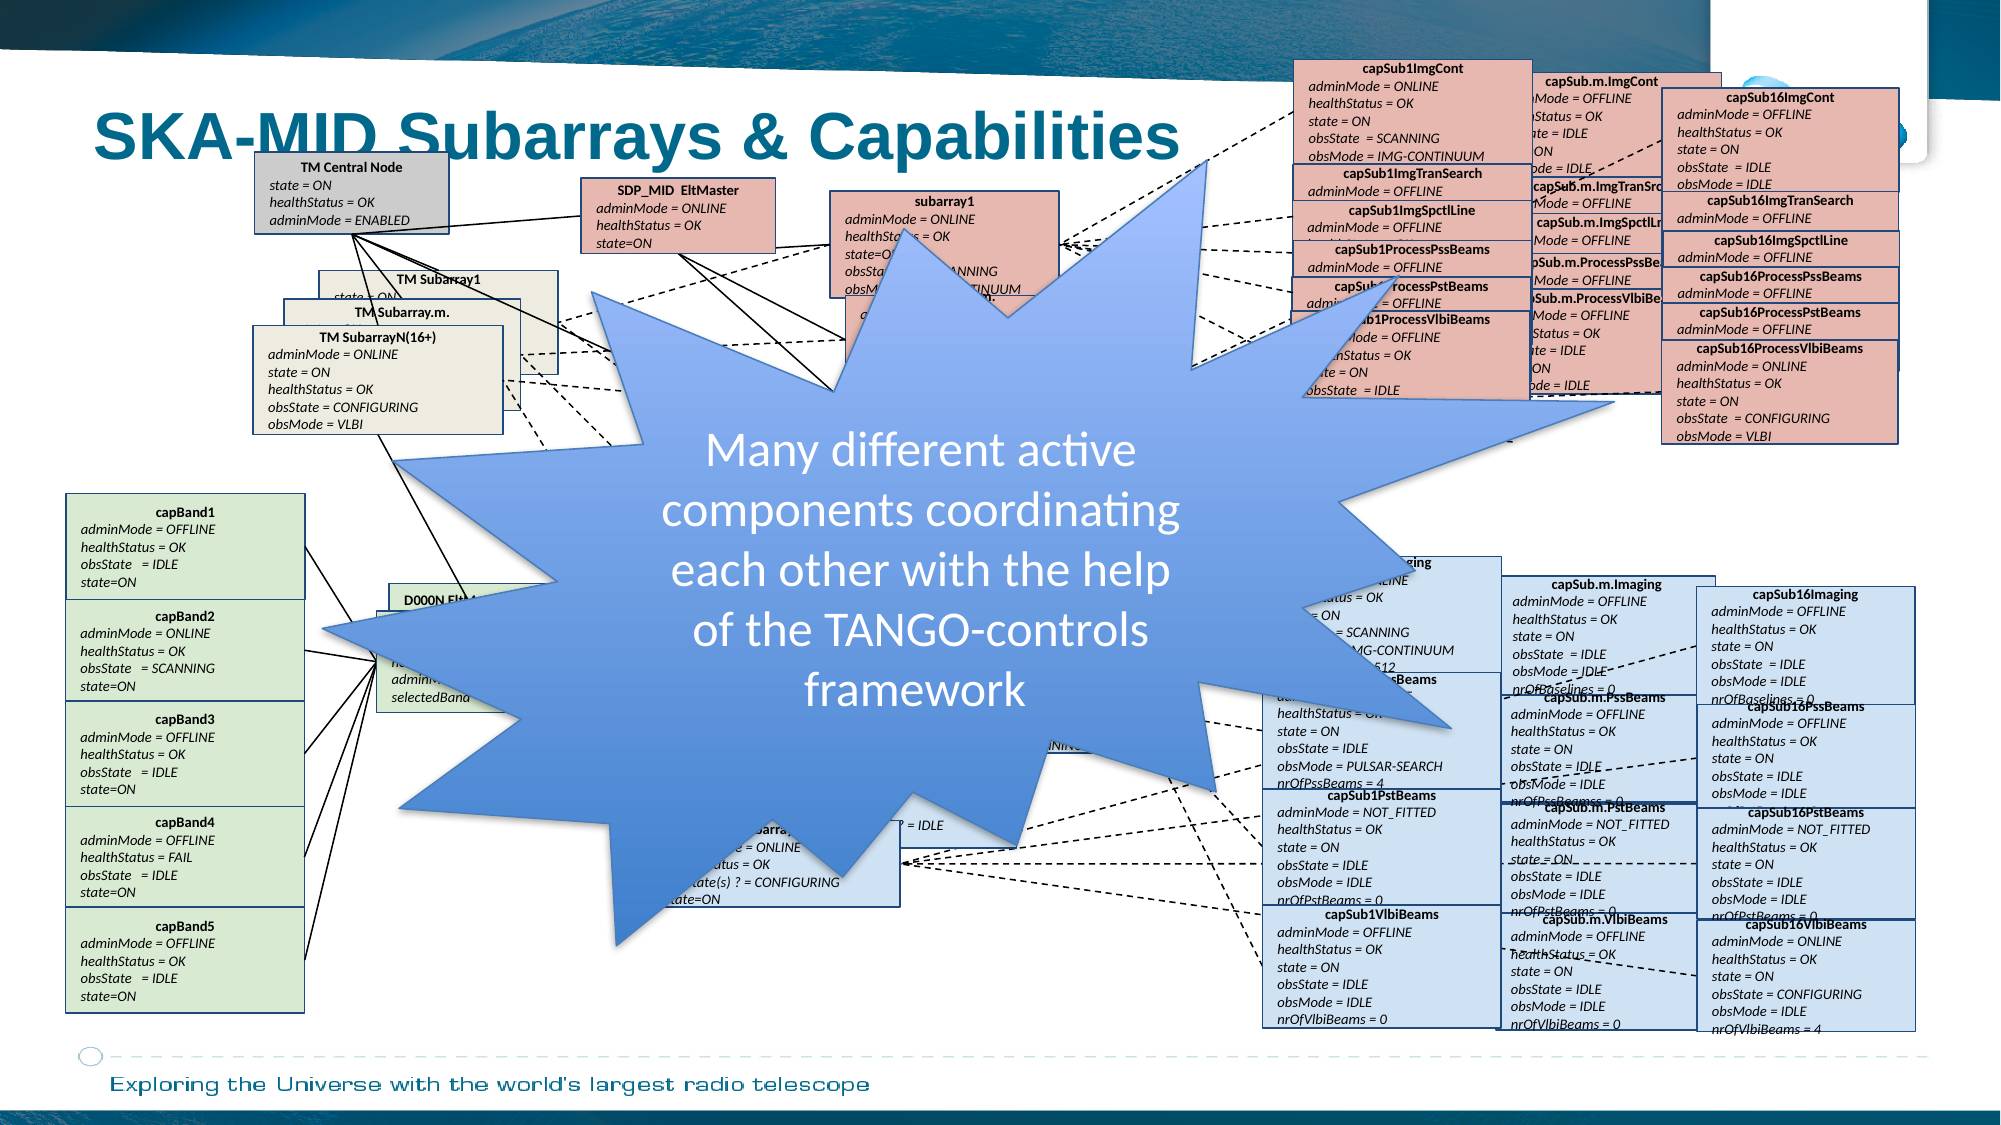

capSub1ImgCont
adminMode = ONLINE
healthStatus = OK
state = ON
obsState  = SCANNING
obsMode = IMG-CONTINUUM
capSub.m.ImgCont
adminMode = OFFLINE
healthStatus = OK
obsState = IDLE
state=ON
obsMode = IDLE
SKA-MID Subarrays & Capabilities
capSub16ImgCont
adminMode = OFFLINE
healthStatus = OK
state = ON
obsState  = IDLE
obsMode = IDLE
TM Central Node
state = ON
healthStatus = OK
adminMode = ENABLED
Many different active components coordinating each other with the help of the TANGO-controls framework
capSub1ImgTranSearch
adminMode = OFFLINE
healthStatus = OK
adminMode = NOT_FITTED
obsState = IDLE
obsMode = IDLE
capSub.m.ImgTranSrch
adminMode = OFFLINE

SDP_MID  EltMaster
adminMode = ONLINE
healthStatus = OK
state=ON
subarray1
adminMode = ONLINE
healthStatus = OK
state=ON
obsState(s) ? = SCANNING
obsMode = IMG-CONTINUUM
capSub16ImgTranSearch
adminMode = OFFLINE

capSub1ImgSpctlLine
adminMode = OFFLINE
healthStatus = OK
adminMode = NOT_FITTED
obsState = IDLE
obsMode = IDLE
capSub.m.ImgSpctlLn
adminMode = OFFLINE

capSub16ImgSpctlLine
adminMode = OFFLINE

capSub1ProcessPssBeams
adminMode = OFFLINE
healthStatus = OK
adminMode = NOT_FITTED
obsState = IDLE
obsMode = IDLE
capSub.m.ProcessPssBeams
adminMode = OFFLINE

capSub16ProcessPssBeams
adminMode = OFFLINE

TM Subarray1
state = ON
healthStatus = OK
adminMode = ENABLED
obsState ? = SCANNING
obsMode (per capability)
capSub1ProcessPstBeams
adminMode = OFFLINE
healthStatus = OK
adminMode = NOT_FITTED
obsState = IDLE
obsMode = IDLE
capSub.m.ProcessVlbiBeams
adminMode = OFFLINE
healthStatus = OK
obsState = IDLE
state=ON
obsMode = IDLE
capSub.m.ProcessPstBeams
adminMode = OFFLINE

subarray.m.
adminMode = OFFLINE
healthStatus = OK
state=ON
obsState(s) ? = IDLE
state=ON
TM Subarray.m.
state = ON
healthStatus
adminMode
obsState
obsMode
capSub16ProcessPstBeams
adminMode = OFFLINE

capSub1ProcessVlbiBeams
adminMode = OFFLINE
healthStatus = OK
state = ON
obsState  = IDLE
obsMode = IDLE
TM SubarrayN(16+)
adminMode = ONLINE
state = ON
healthStatus = OK
obsState = CONFIGURING
obsMode = VLBI
capSub16ProcessVlbiBeams
adminMode = ONLINE
healthStatus = OK
state = ON
obsState  = CONFIGURING
obsMode = VLBI
subarrayN(16+)
adminMode = ONLINE
healthStatus = OK
state=ON
obsState(s) ? = CONFIGURING
obsMopde = VLBI
capBand1
adminMode = OFFLINE
healthStatus = OK
obsState   = IDLE
state=ON
CSP_MID EltMaster
state = ON
healthStatus = OK
adminMode = ENABLED
capSub1Imaging
adminMode = ONLINE
healthStatus = OK
state = ON
obsState  = SCANNING
obsMode = IMG-CONTINUUM
nrOfBaselines = 512
capSub1PssBeams
adminMode = OFFLINE
healthStatus = OK
state = ON
obsState = IDLE
obsMode = PULSAR-SEARCH
nrOfPssBeams = 4
capSub1PstBeams
adminMode = NOT_FITTED
healthStatus = OK
state = ON
obsState = IDLE
obsMode = IDLE
nrOfPstBeams = 0
capSub1VlbiBeams
adminMode = OFFLINE
healthStatus = OK
state = ON
obsState = IDLE
obsMode = IDLE
nrOfVlbiBeams = 0
capSub.m.Imaging
adminMode = OFFLINE
healthStatus = OK
state = ON
obsState  = IDLE
obsMode = IDLE
nrOfBaselines = 0
capSub.m.PssBeams
adminMode = OFFLINE
healthStatus = OK
state = ON
obsState = IDLE
obsMode = IDLE
nrOfPssBeamss = 0
capSub.m.PstBeams
adminMode = NOT_FITTED
healthStatus = OK
state = ON
obsState = IDLE
obsMode = IDLE
nrOfPstBeams = 0
capSub.m.VlbiBeams
adminMode = OFFLINE
healthStatus = OK
state = ON
obsState = IDLE
obsMode = IDLE
nrOfVlbiBeams = 0
D000N EltMaster
state = ON
healthStatus = OK
adminMode = ENABLED
selectedBand = BAND 2
capSub16Imaging
adminMode = OFFLINE
healthStatus = OK
state = ON
obsState  = IDLE
obsMode = IDLE
nrOfBaselines = 0
capBand2
adminMode = ONLINE
healthStatus = OK
obsState   = SCANNING
state=ON
D0001 EltMaster
state = ON
healthStatus = OK
adminMode = ENABLED
selectedBand = BAND 2
subarray1
adminMode = ONLINE
healthStatus = OK
state=ON
obsState(s) ? = SCANNING
capBand3
adminMode = OFFLINE
healthStatus = OK
obsState   = IDLE
state=ON
capSub16PssBeams
adminMode = OFFLINE
healthStatus = OK
state = ON
obsState = IDLE
obsMode = IDLE
nrOfPstBeams = 0
subarray.m.
adminMode = OFFLINE
healthStatus = OK
state=ON
obsState(s) ? = IDLE
state=ON
capBand4
adminMode = OFFLINE
healthStatus = FAIL
obsState   = IDLE
state=ON
capSub16PstBeams
adminMode = NOT_FITTED
healthStatus = OK
state = ON
obsState = IDLE
obsMode = IDLE
nrOfPstBeams = 0
subarray16
sadminMode = ONLINE
healthStatus = OK
obsState(s) ? = CONFIGURING
state=ON
capBand5
adminMode = OFFLINE
healthStatus = OK
obsState   = IDLE
state=ON
capSub16VlbiBeams
adminMode = ONLINE
healthStatus = OK
state = ON
obsState = CONFIGURING
obsMode = IDLE
nrOfVlbiBeams = 4